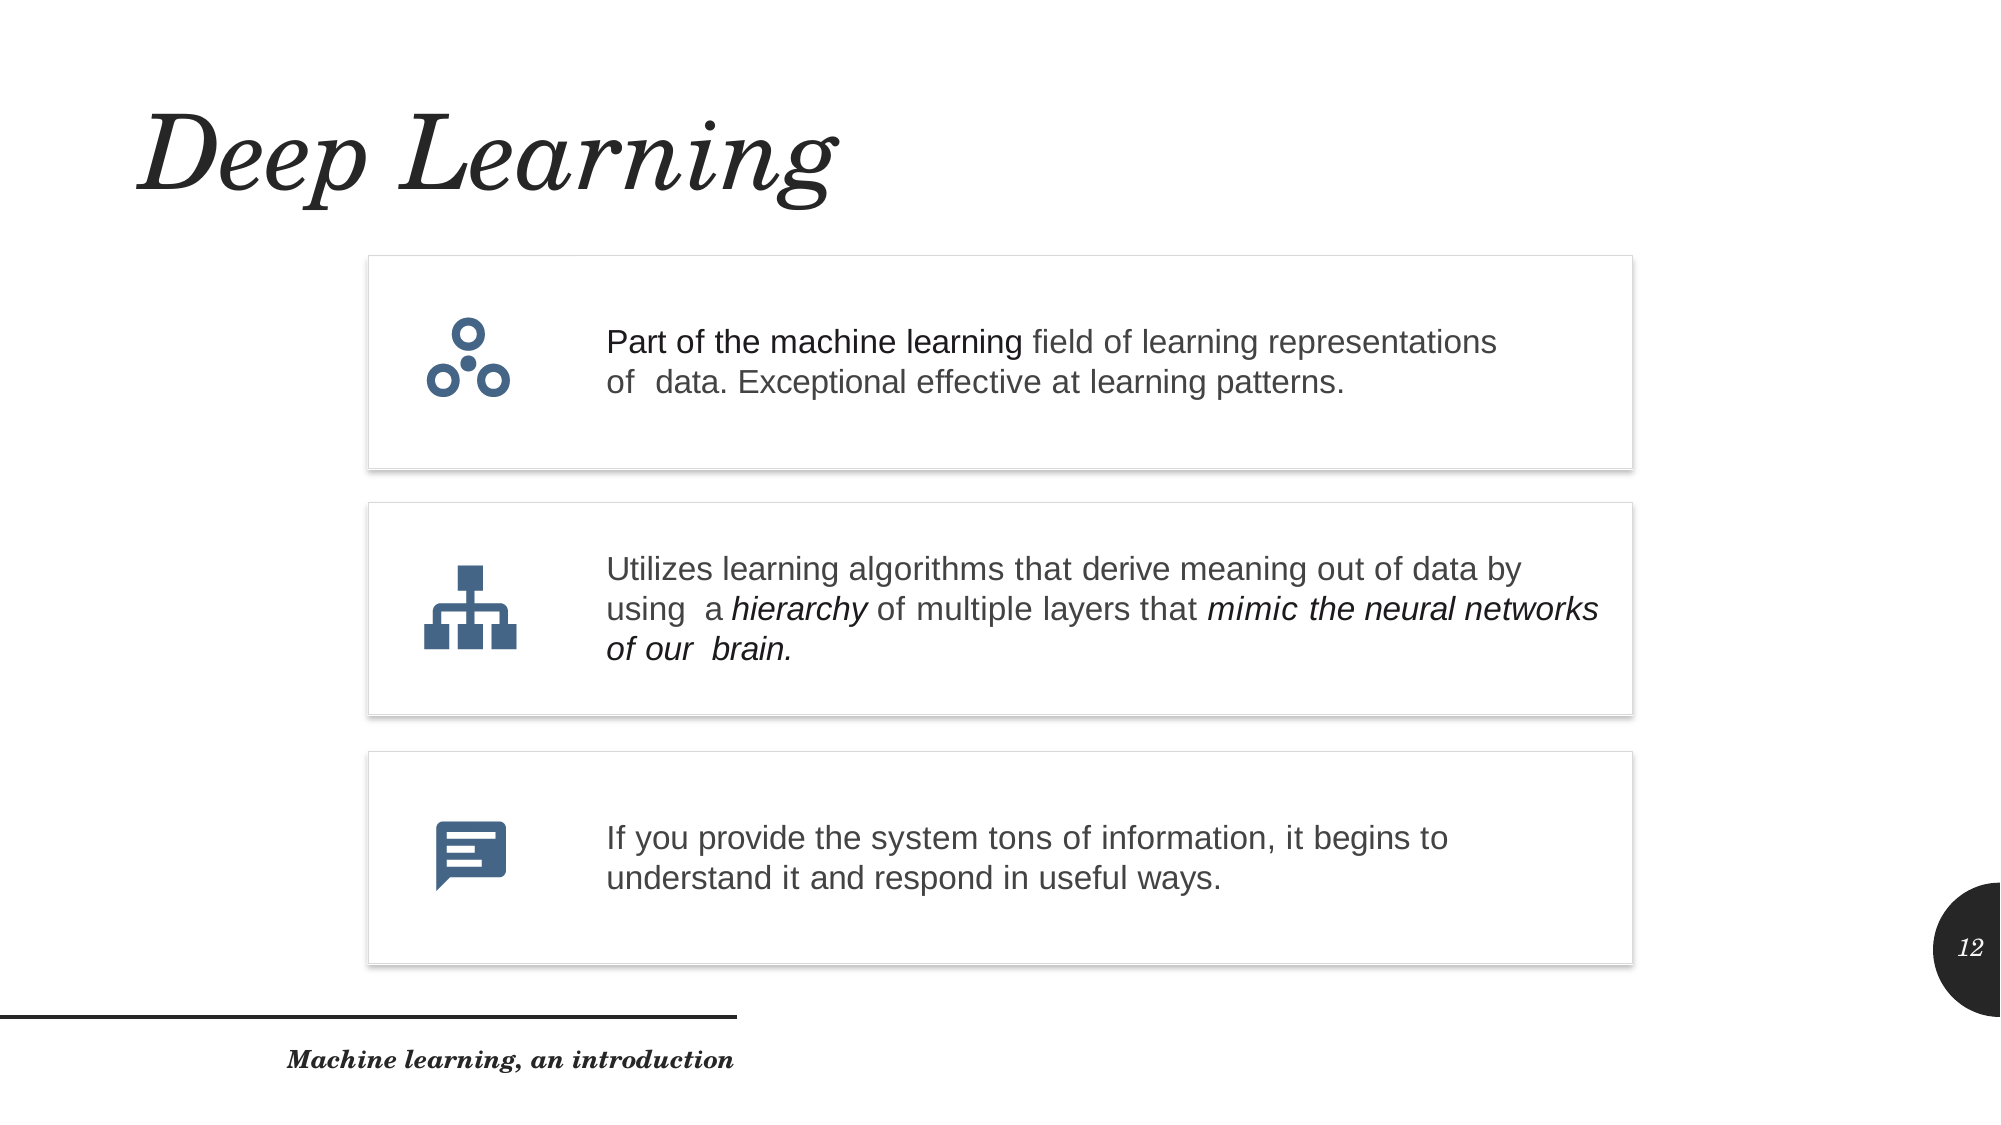

# Deep Learning

Part of the machine learning field of learning representations of  data. Exceptional effective at learning patterns.

Utilizes learning algorithms that derive meaning out of data by using  a hierarchy of multiple layers that mimic the neural networks of our  brain.

If you provide the system tons of information, it begins to
understand it and respond in useful ways.
12
Machine learning, an introduction